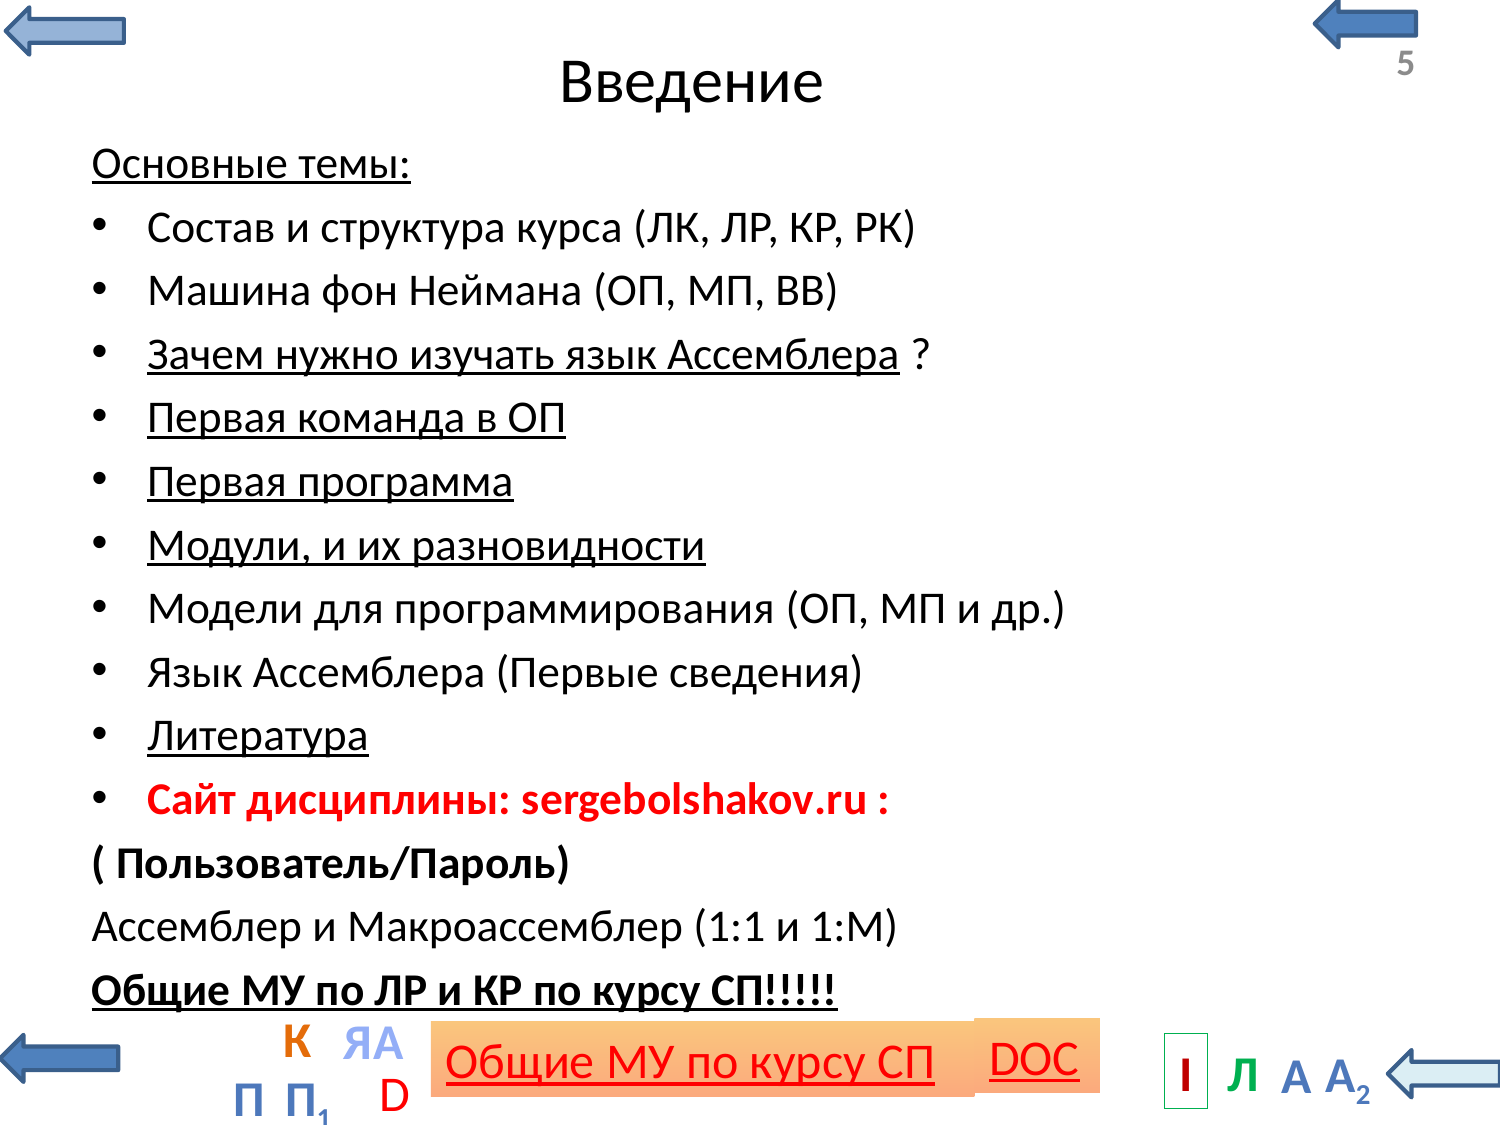

# Введение
Основные темы:
Состав и структура курса (ЛК, ЛР, КР, РК)
Машина фон Неймана (ОП, МП, ВВ)
Зачем нужно изучать язык Ассемблера ?
Первая команда в ОП
Первая программа
Модули, и их разновидности
Модели для программирования (ОП, МП и др.)
Язык Ассемблера (Первые сведения)
Литература
Сайт дисциплины: sergebolshakov.ru :
( Пользователь/Пароль)
Ассемблер и Макроассемблер (1:1 и 1:М)
Общие МУ по ЛР и КР по курсу СП!!!!!